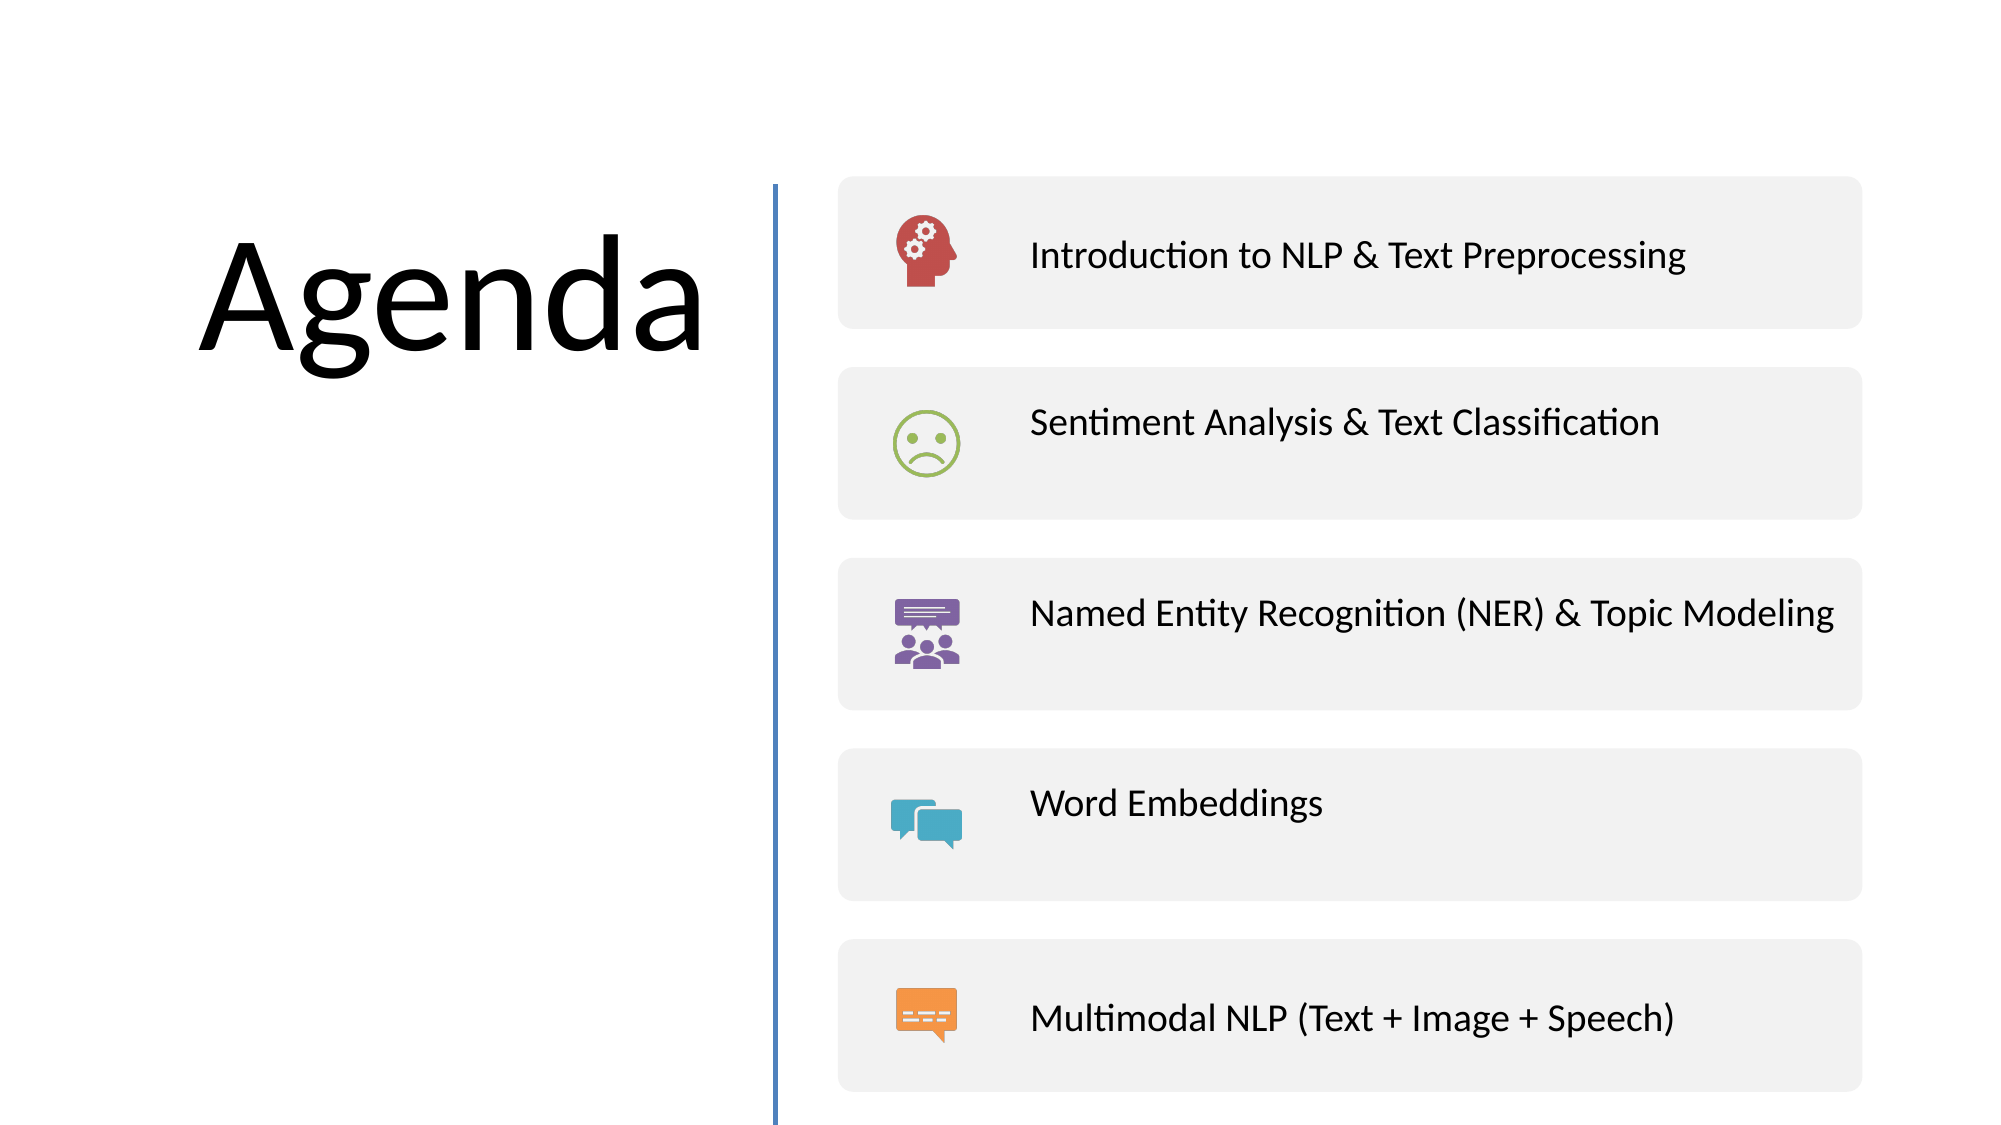

# Agenda
Introduction to NLP & Text Preprocessing
Sentiment Analysis & Text Classification
Named Entity Recognition (NER) & Topic Modeling
Word Embeddings
Multimodal NLP (Text + Image + Speech)